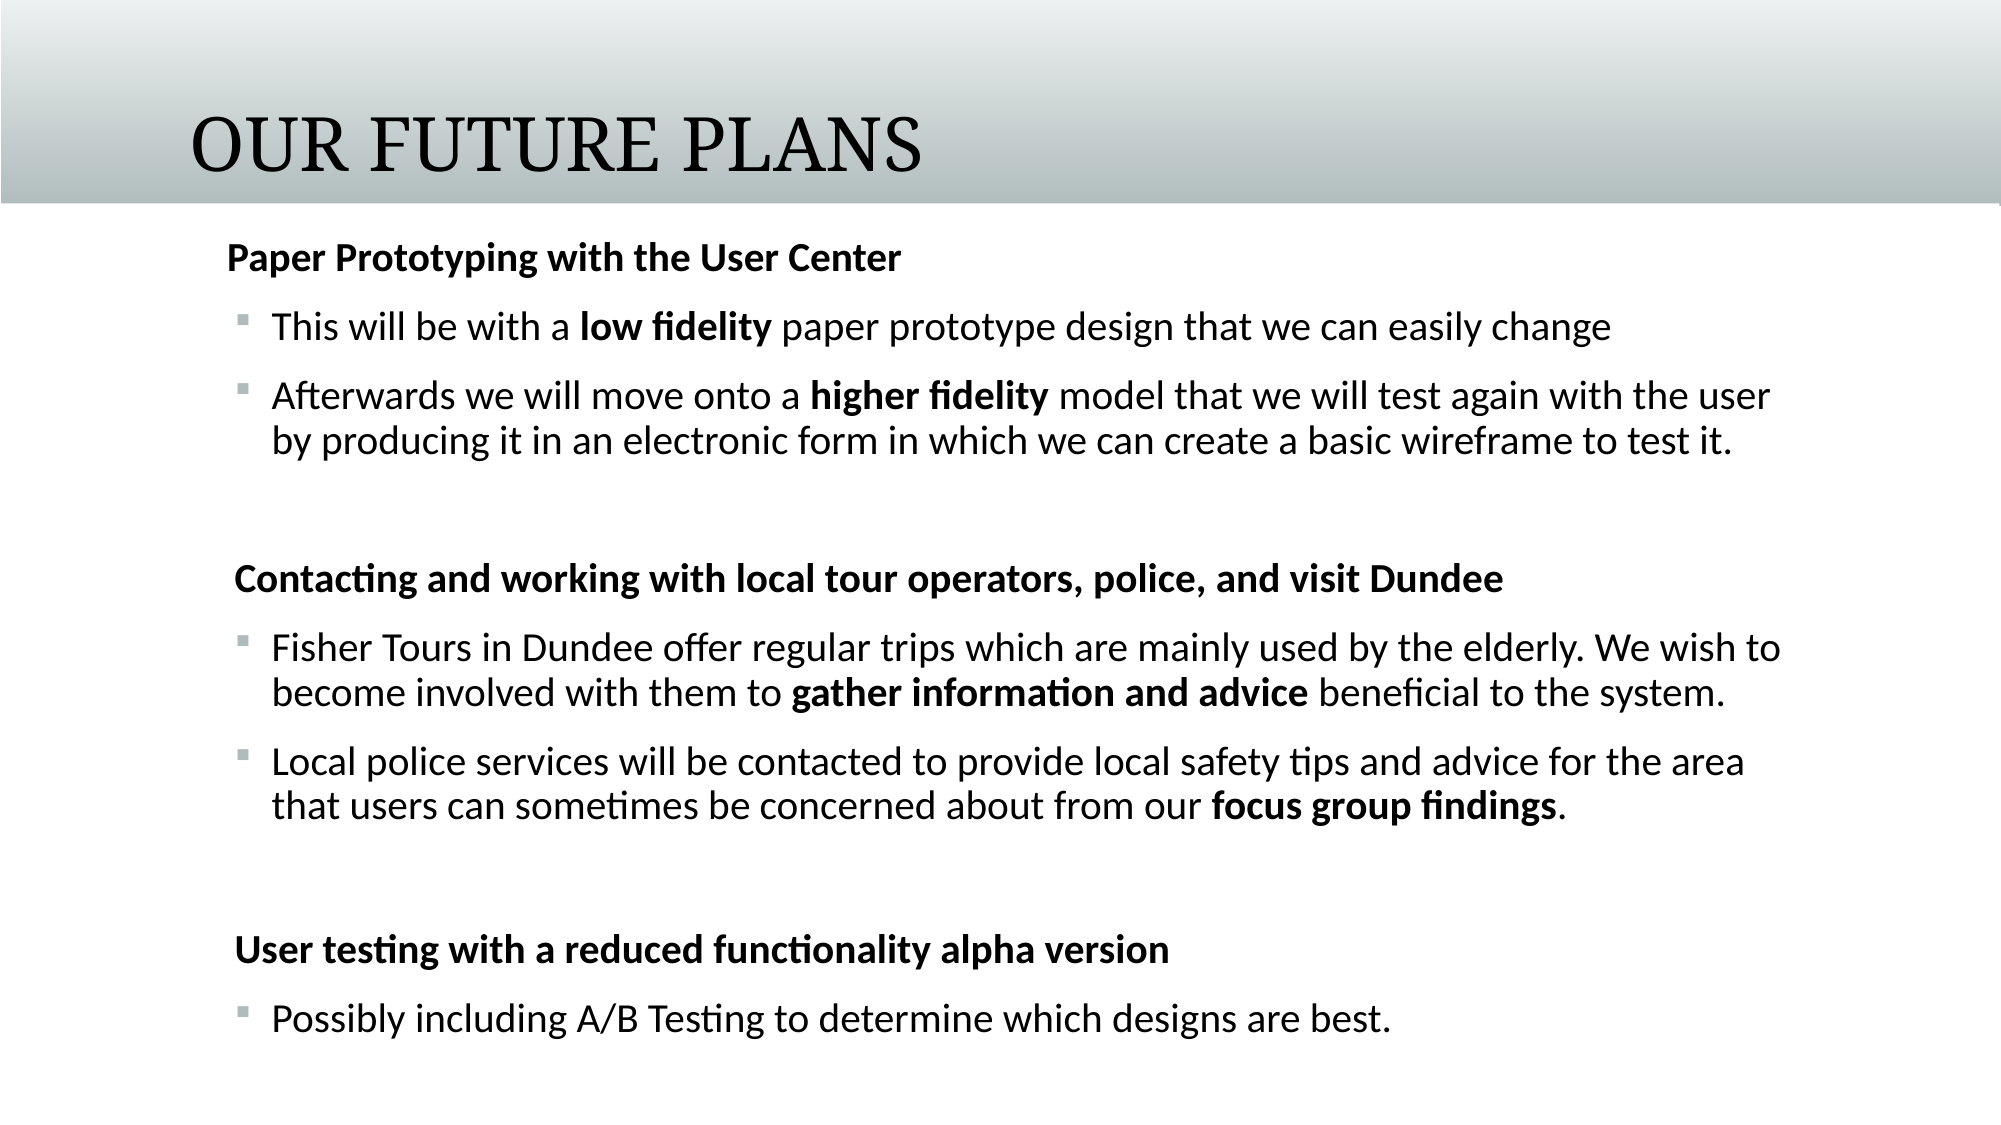

# Our future plans
	Paper Prototyping with the User Center
This will be with a low fidelity paper prototype design that we can easily change
Afterwards we will move onto a higher fidelity model that we will test again with the user by producing it in an electronic form in which we can create a basic wireframe to test it.

Contacting and working with local tour operators, police, and visit Dundee
Fisher Tours in Dundee offer regular trips which are mainly used by the elderly. We wish to become involved with them to gather information and advice beneficial to the system.
Local police services will be contacted to provide local safety tips and advice for the area that users can sometimes be concerned about from our focus group findings.

User testing with a reduced functionality alpha version
Possibly including A/B Testing to determine which designs are best.